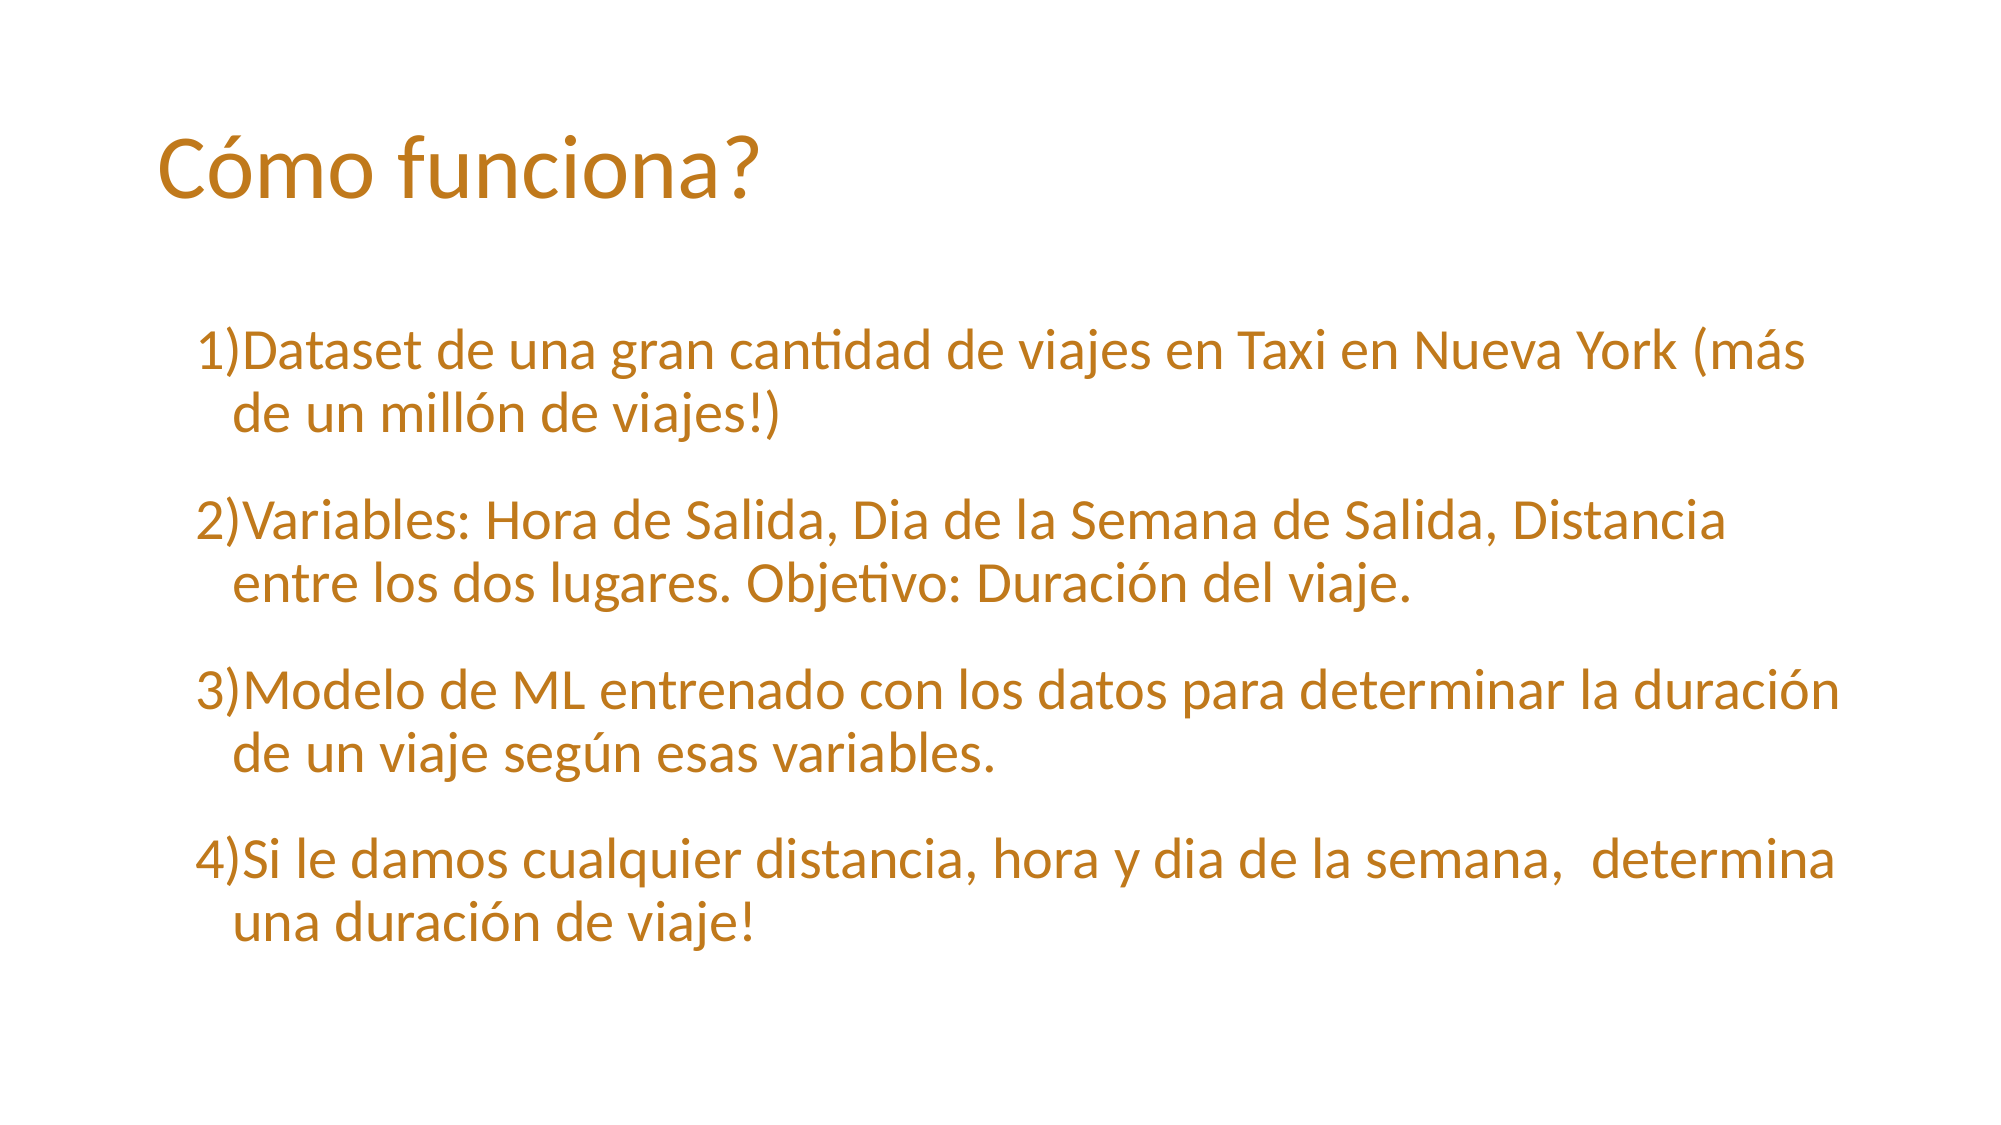

# Cómo funciona?
Dataset de una gran cantidad de viajes en Taxi en Nueva York (más de un millón de viajes!)
Variables: Hora de Salida, Dia de la Semana de Salida, Distancia entre los dos lugares. Objetivo: Duración del viaje.
Modelo de ML entrenado con los datos para determinar la duración de un viaje según esas variables.
Si le damos cualquier distancia, hora y dia de la semana,  determina una duración de viaje!